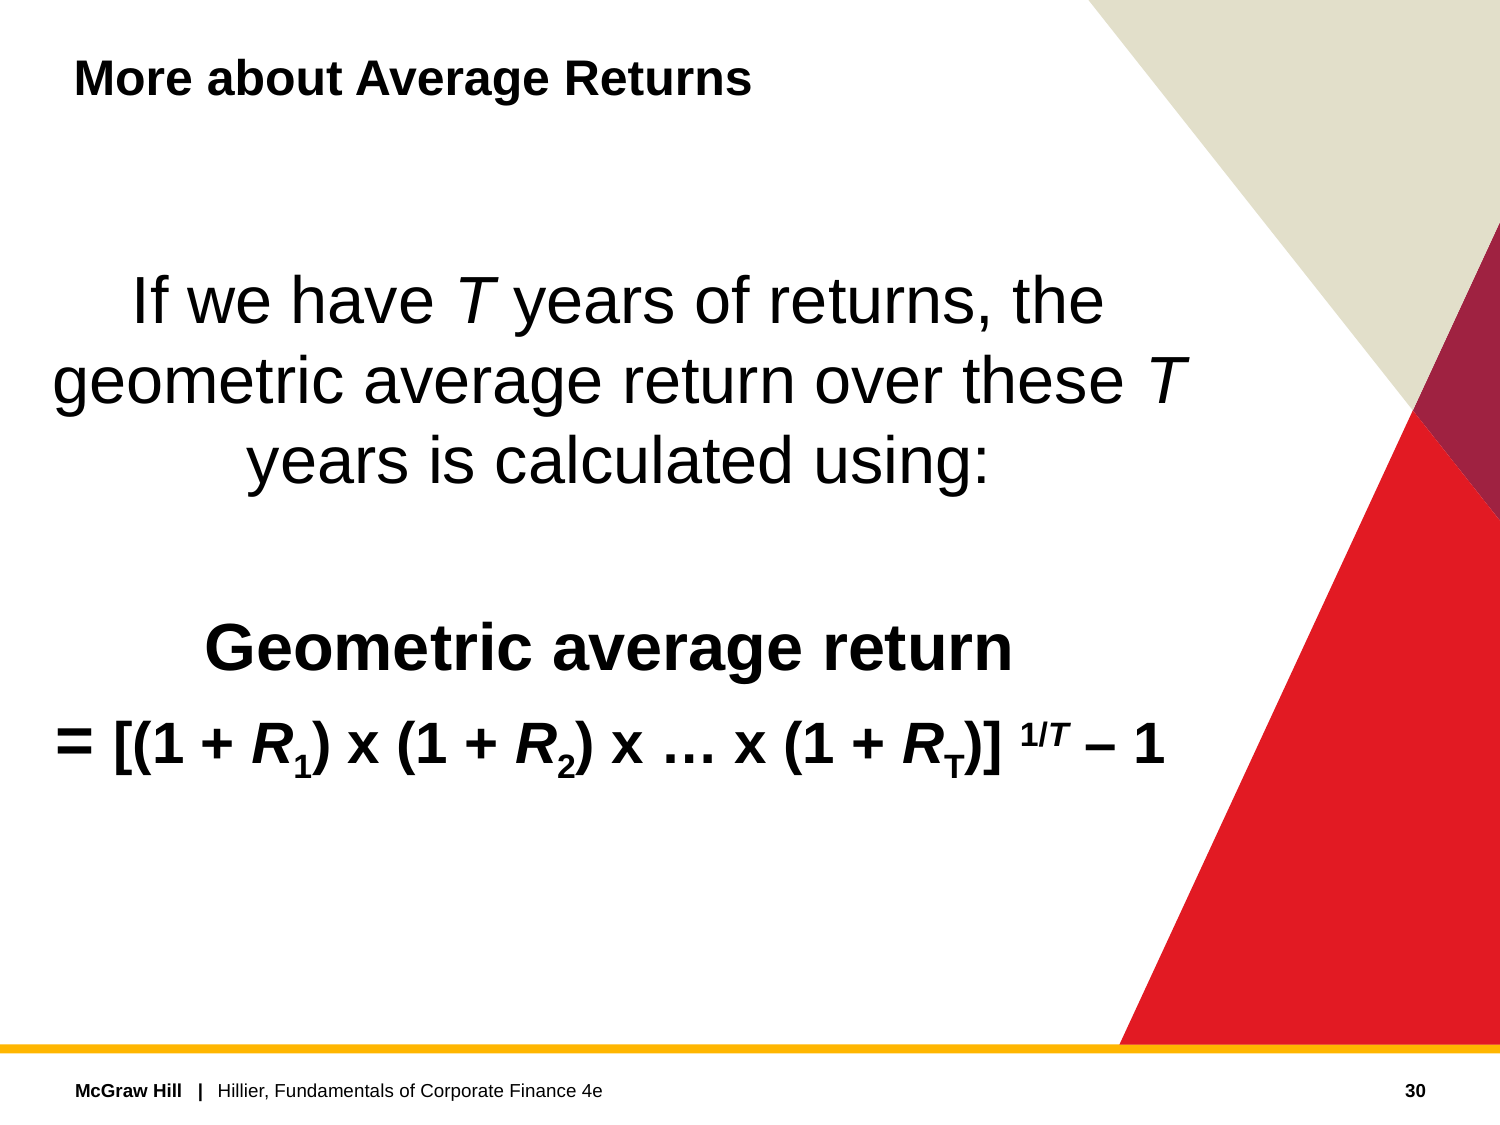

# More about Average Returns
If we have T years of returns, the geometric average return over these T years is calculated using:

Geometric average return
= [(1 + R1) x (1 + R2) x … x (1 + RT)] 1/T – 1

30
Hillier, Fundamentals of Corporate Finance 4e